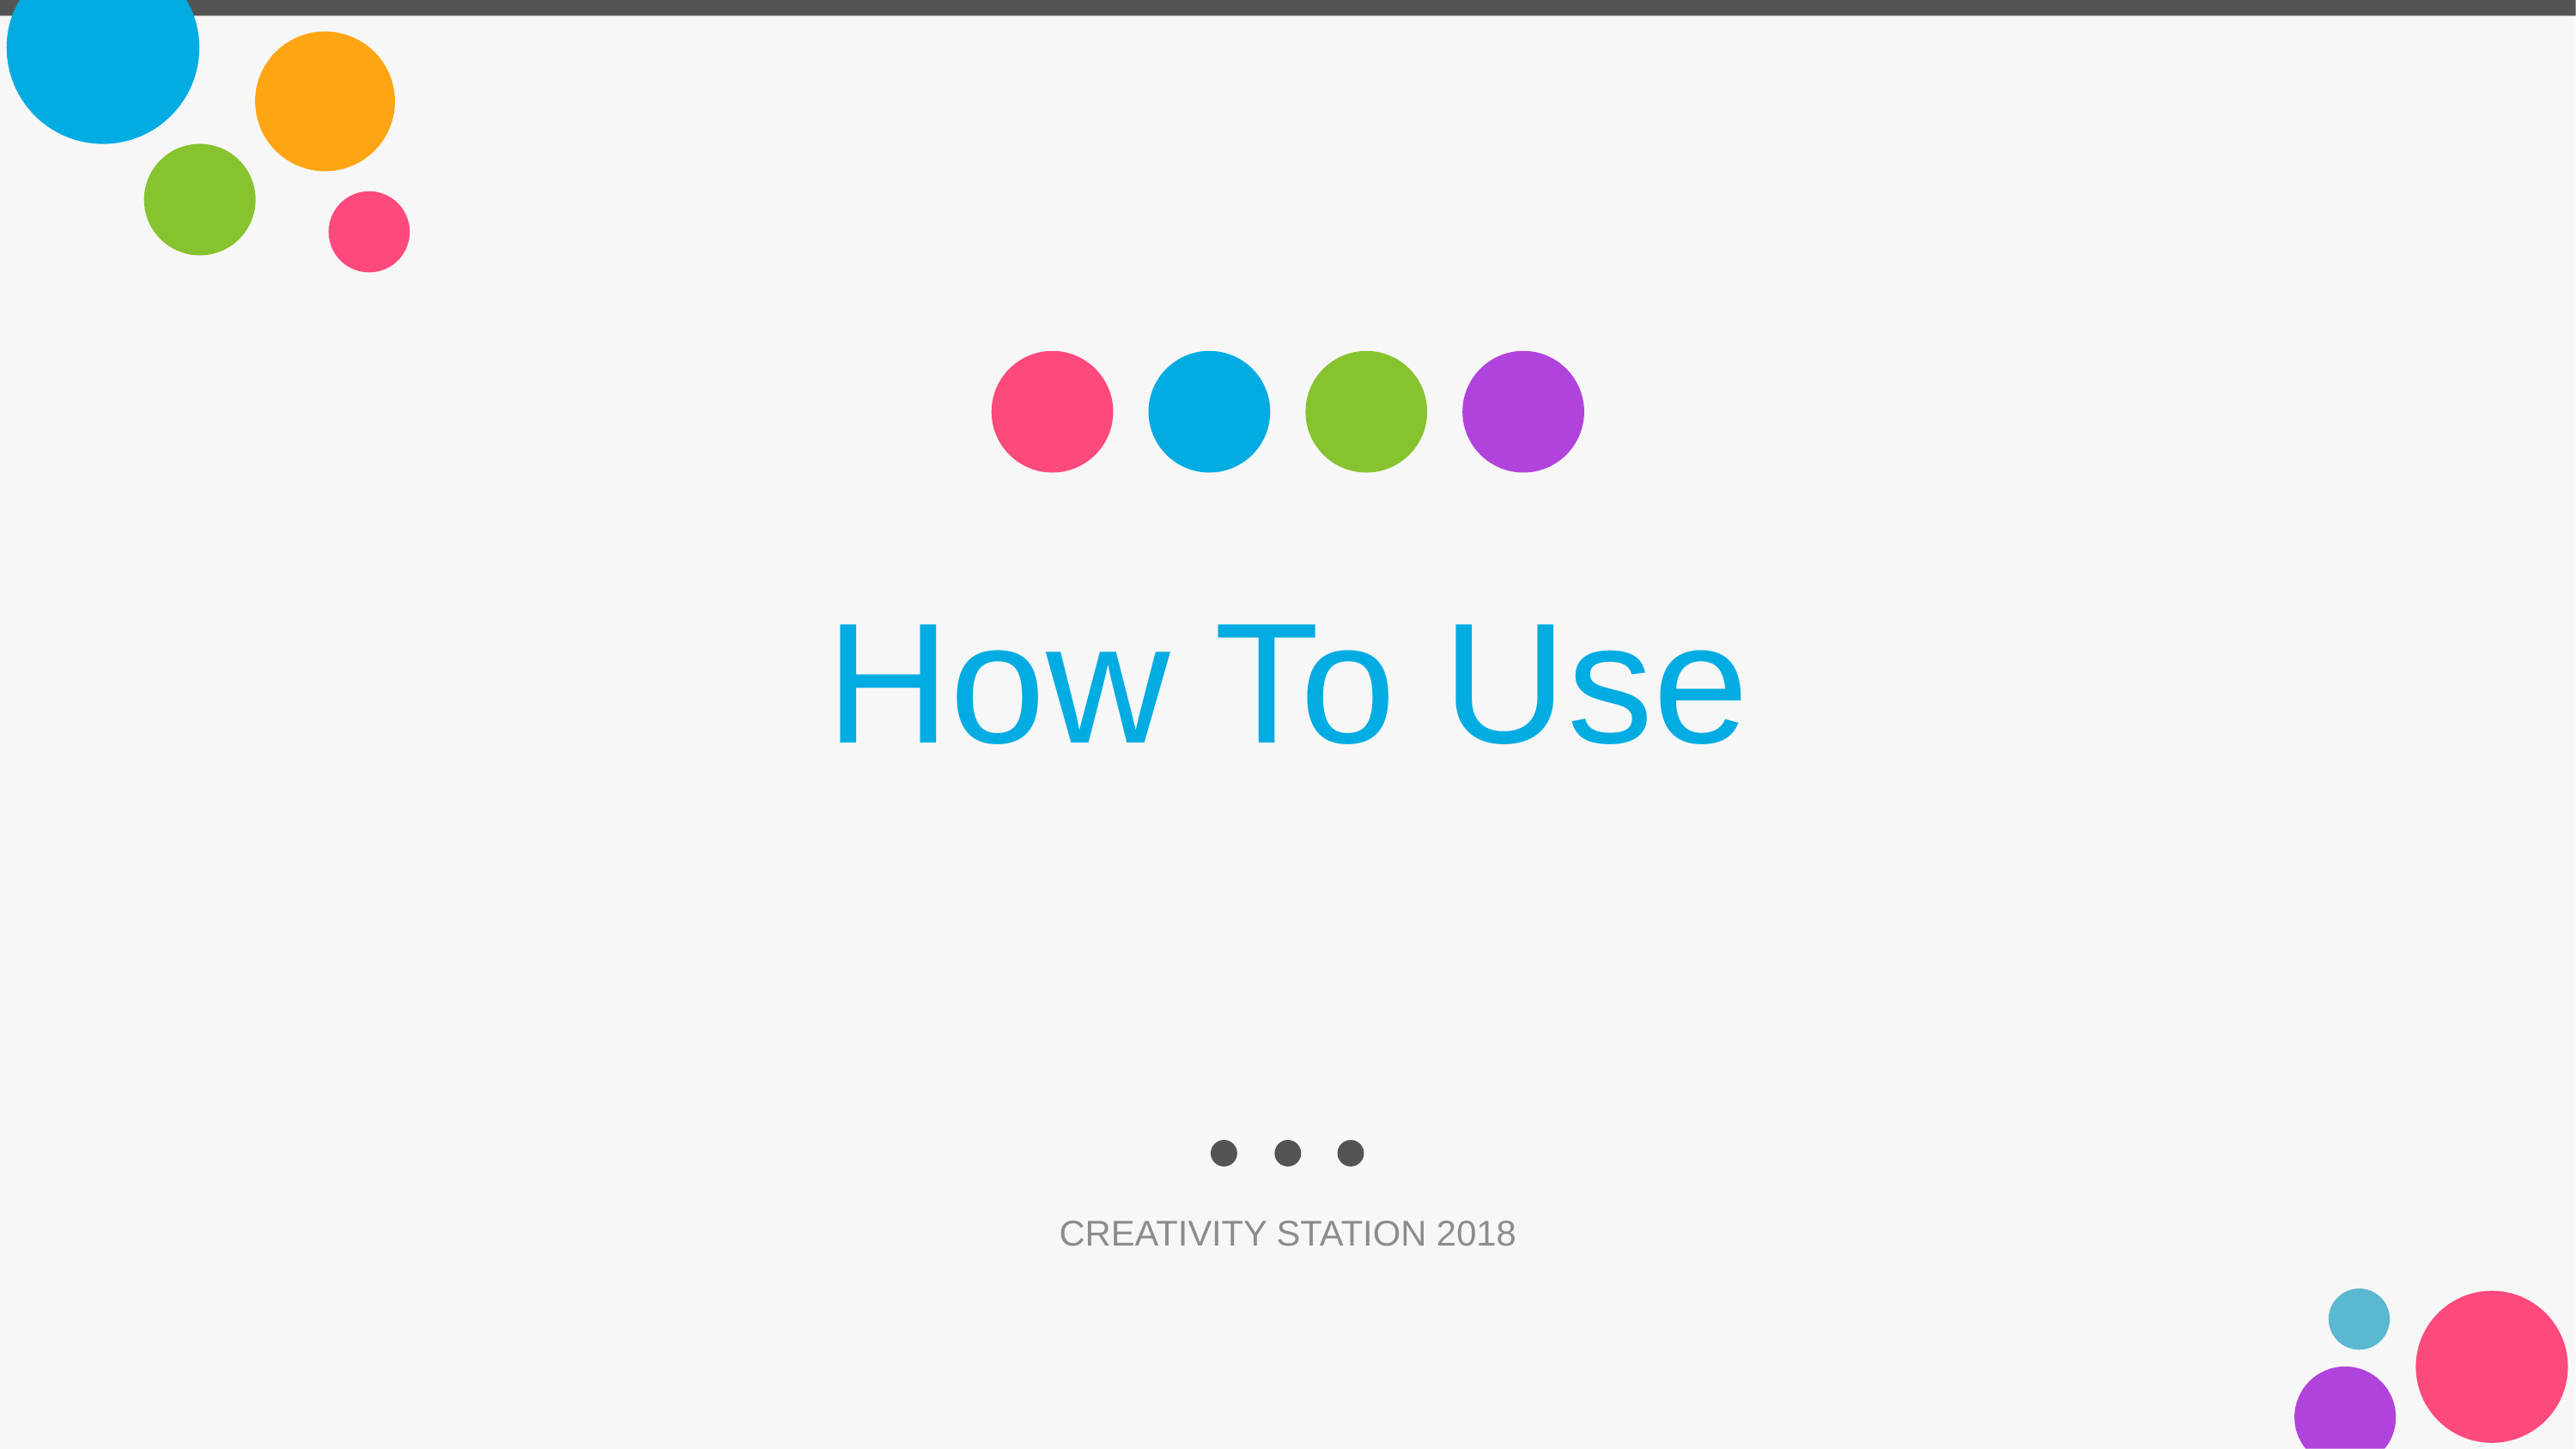

# How To Use
CREATIVITY STATION 2018